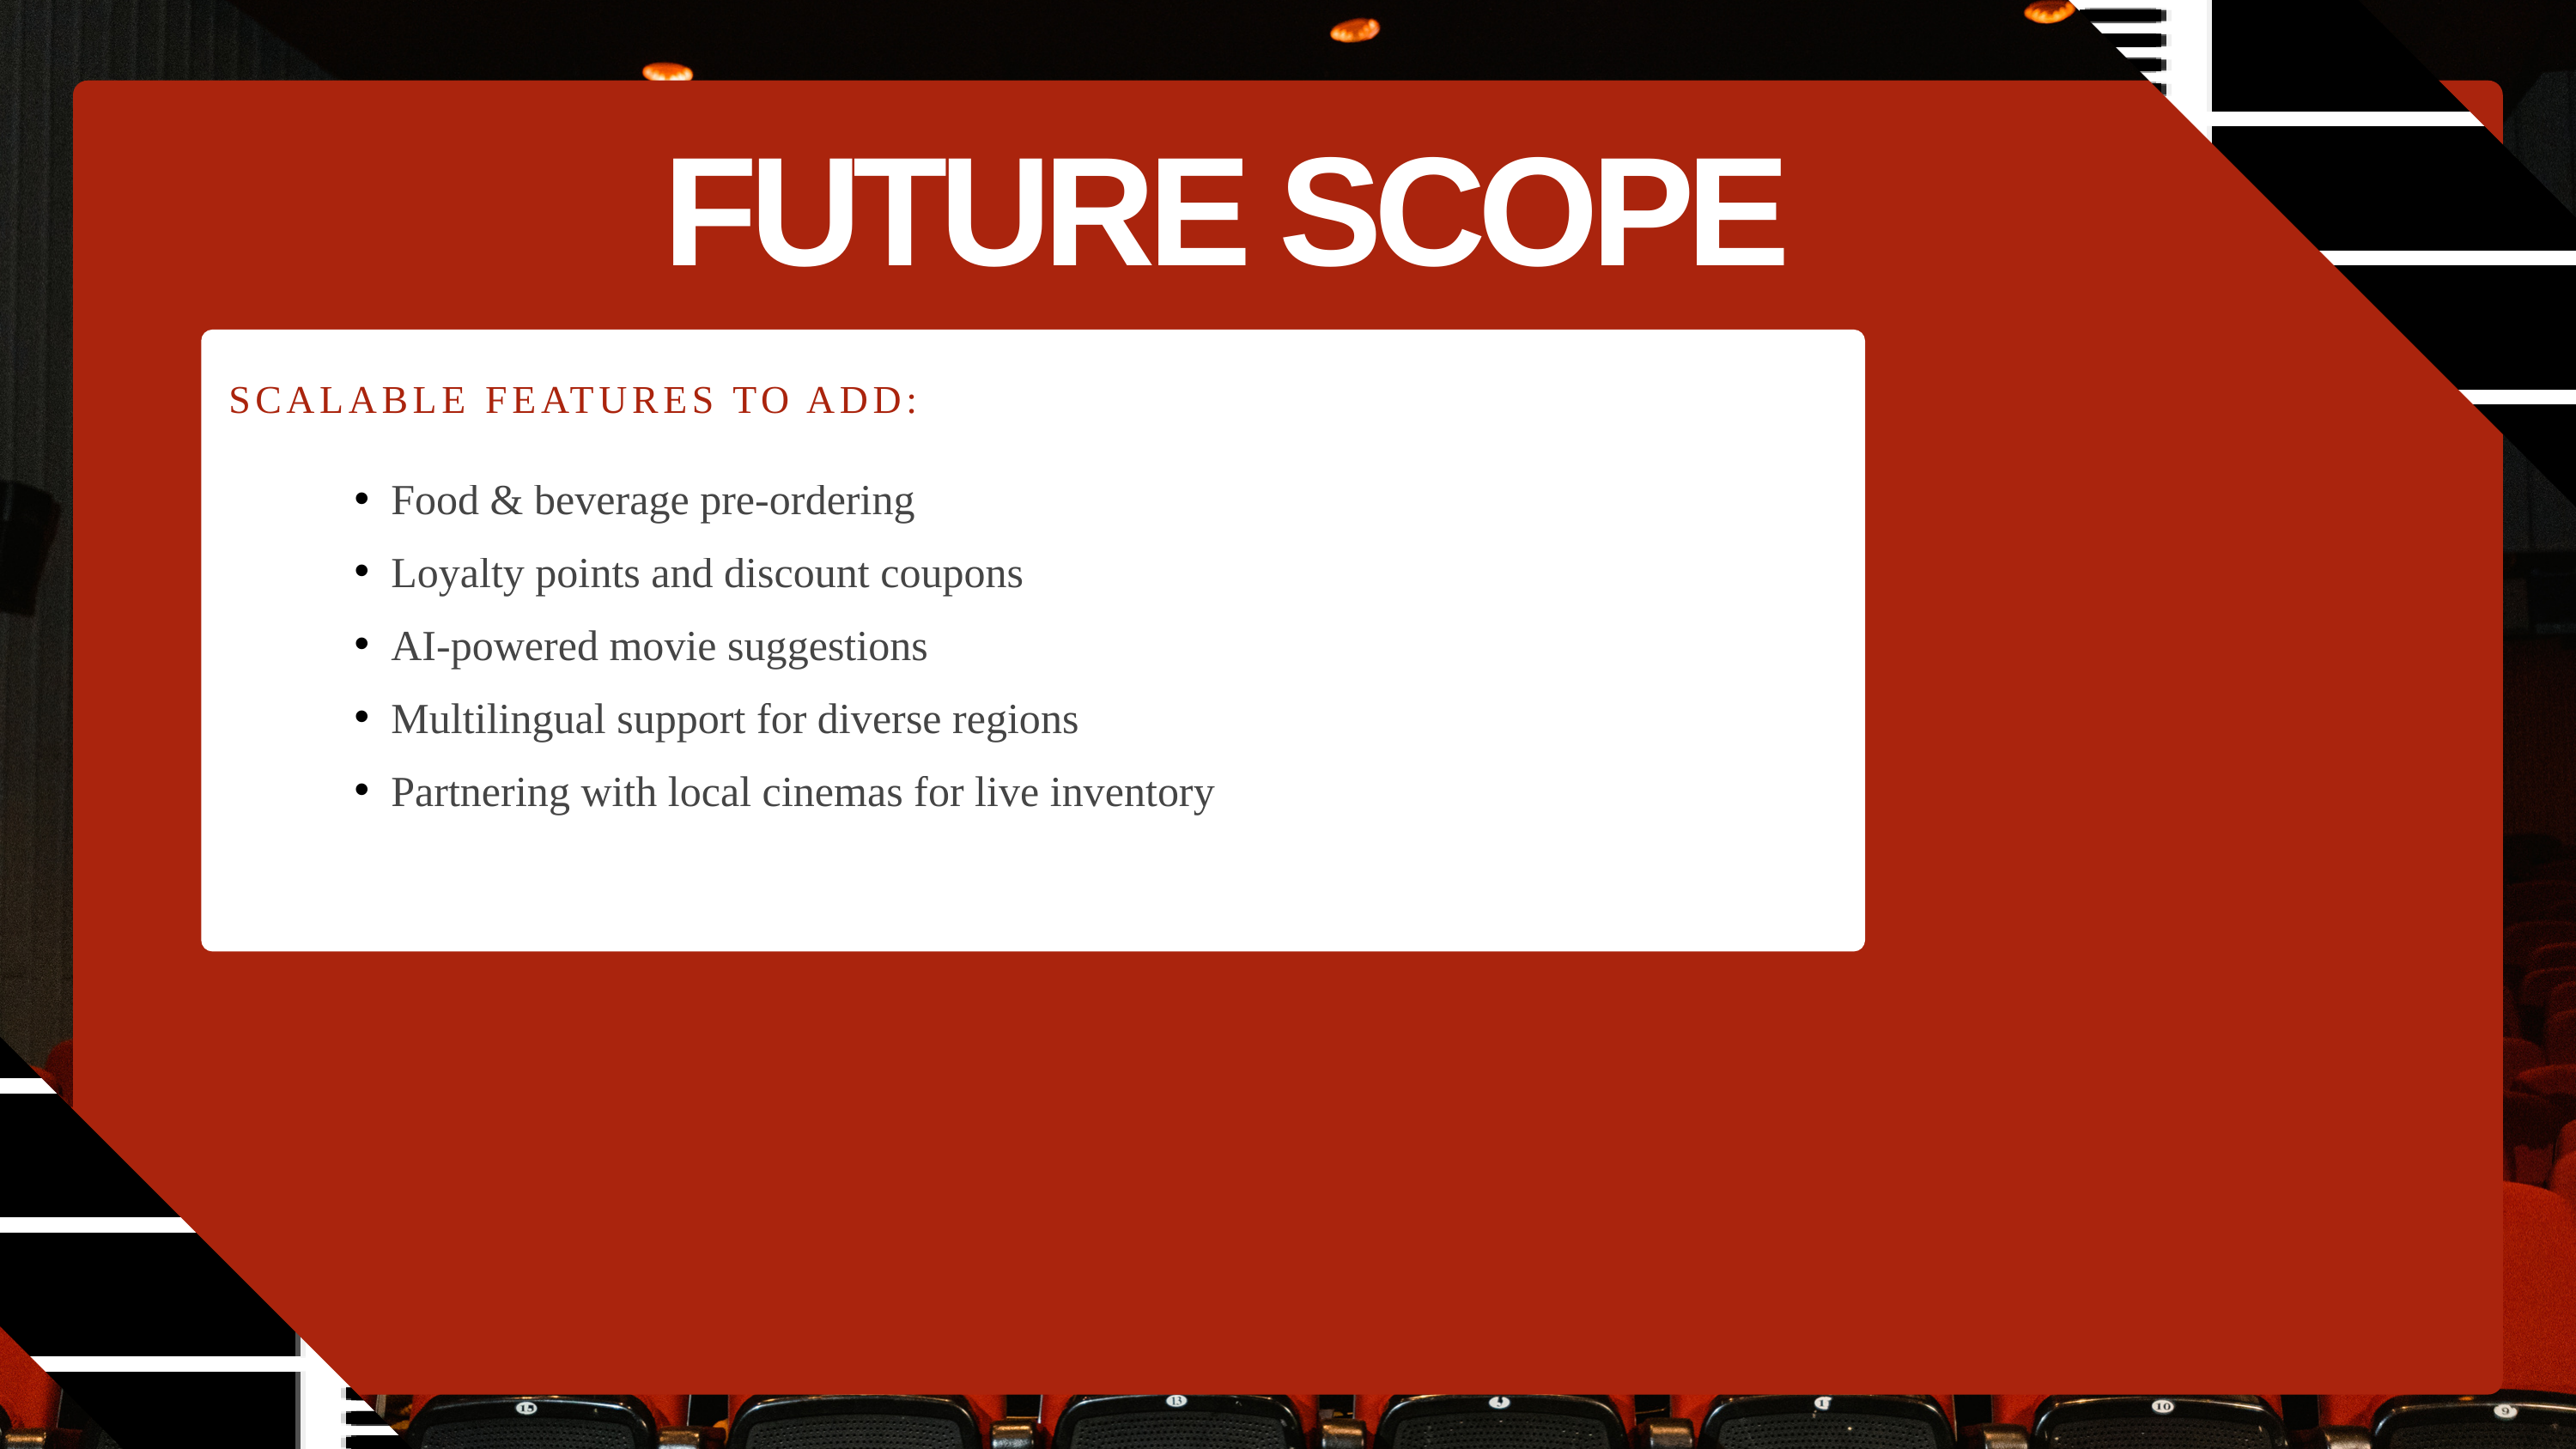

FUTURE SCOPE

SCALABLE FEATURES TO ADD:
Food & beverage pre-ordering
Loyalty points and discount coupons
AI-powered movie suggestions
Multilingual support for diverse regions
Partnering with local cinemas for live inventory